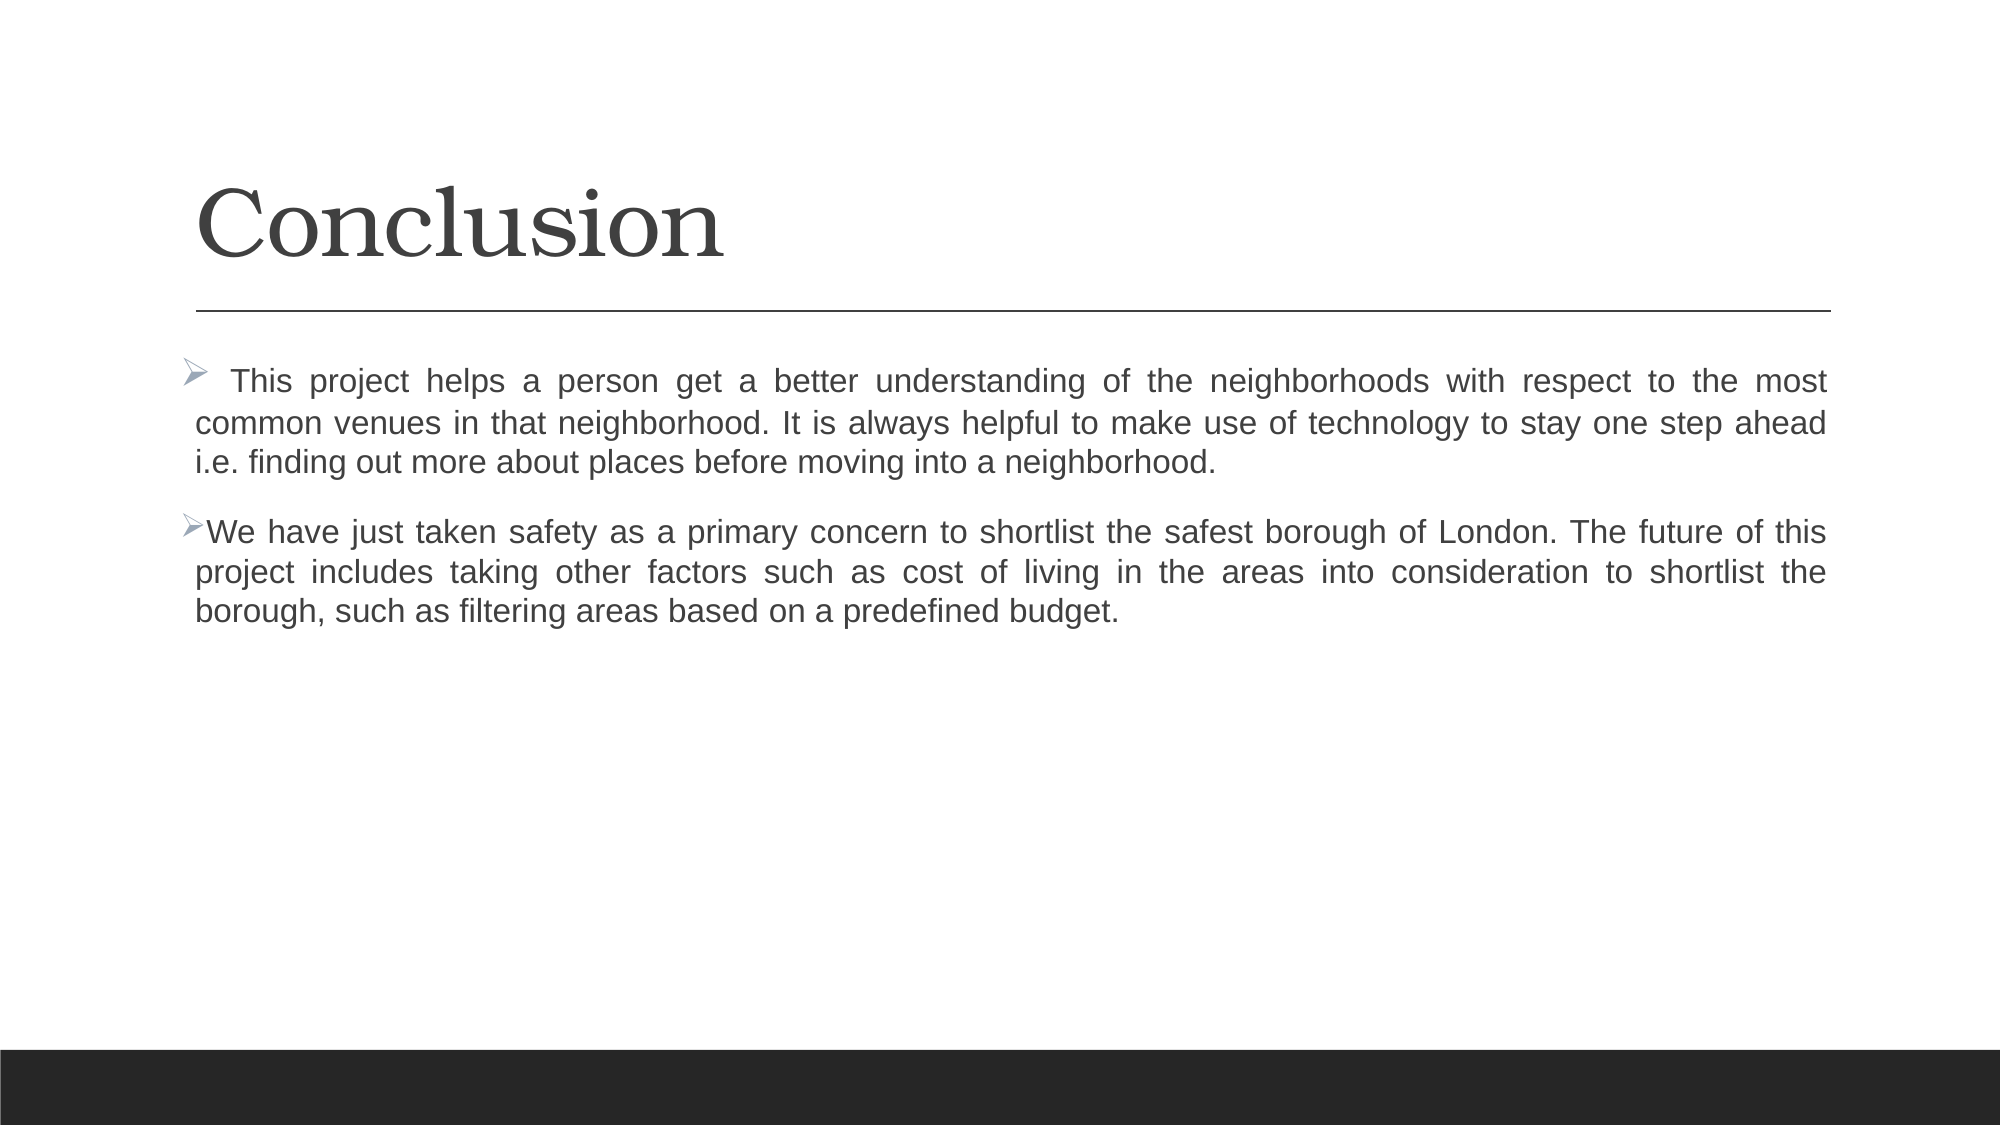

# Conclusion
 This project helps a person get a better understanding of the neighborhoods with respect to the most common venues in that neighborhood. It is always helpful to make use of technology to stay one step ahead i.e. finding out more about places before moving into a neighborhood.
We have just taken safety as a primary concern to shortlist the safest borough of London. The future of this project includes taking other factors such as cost of living in the areas into consideration to shortlist the borough, such as filtering areas based on a predefined budget.